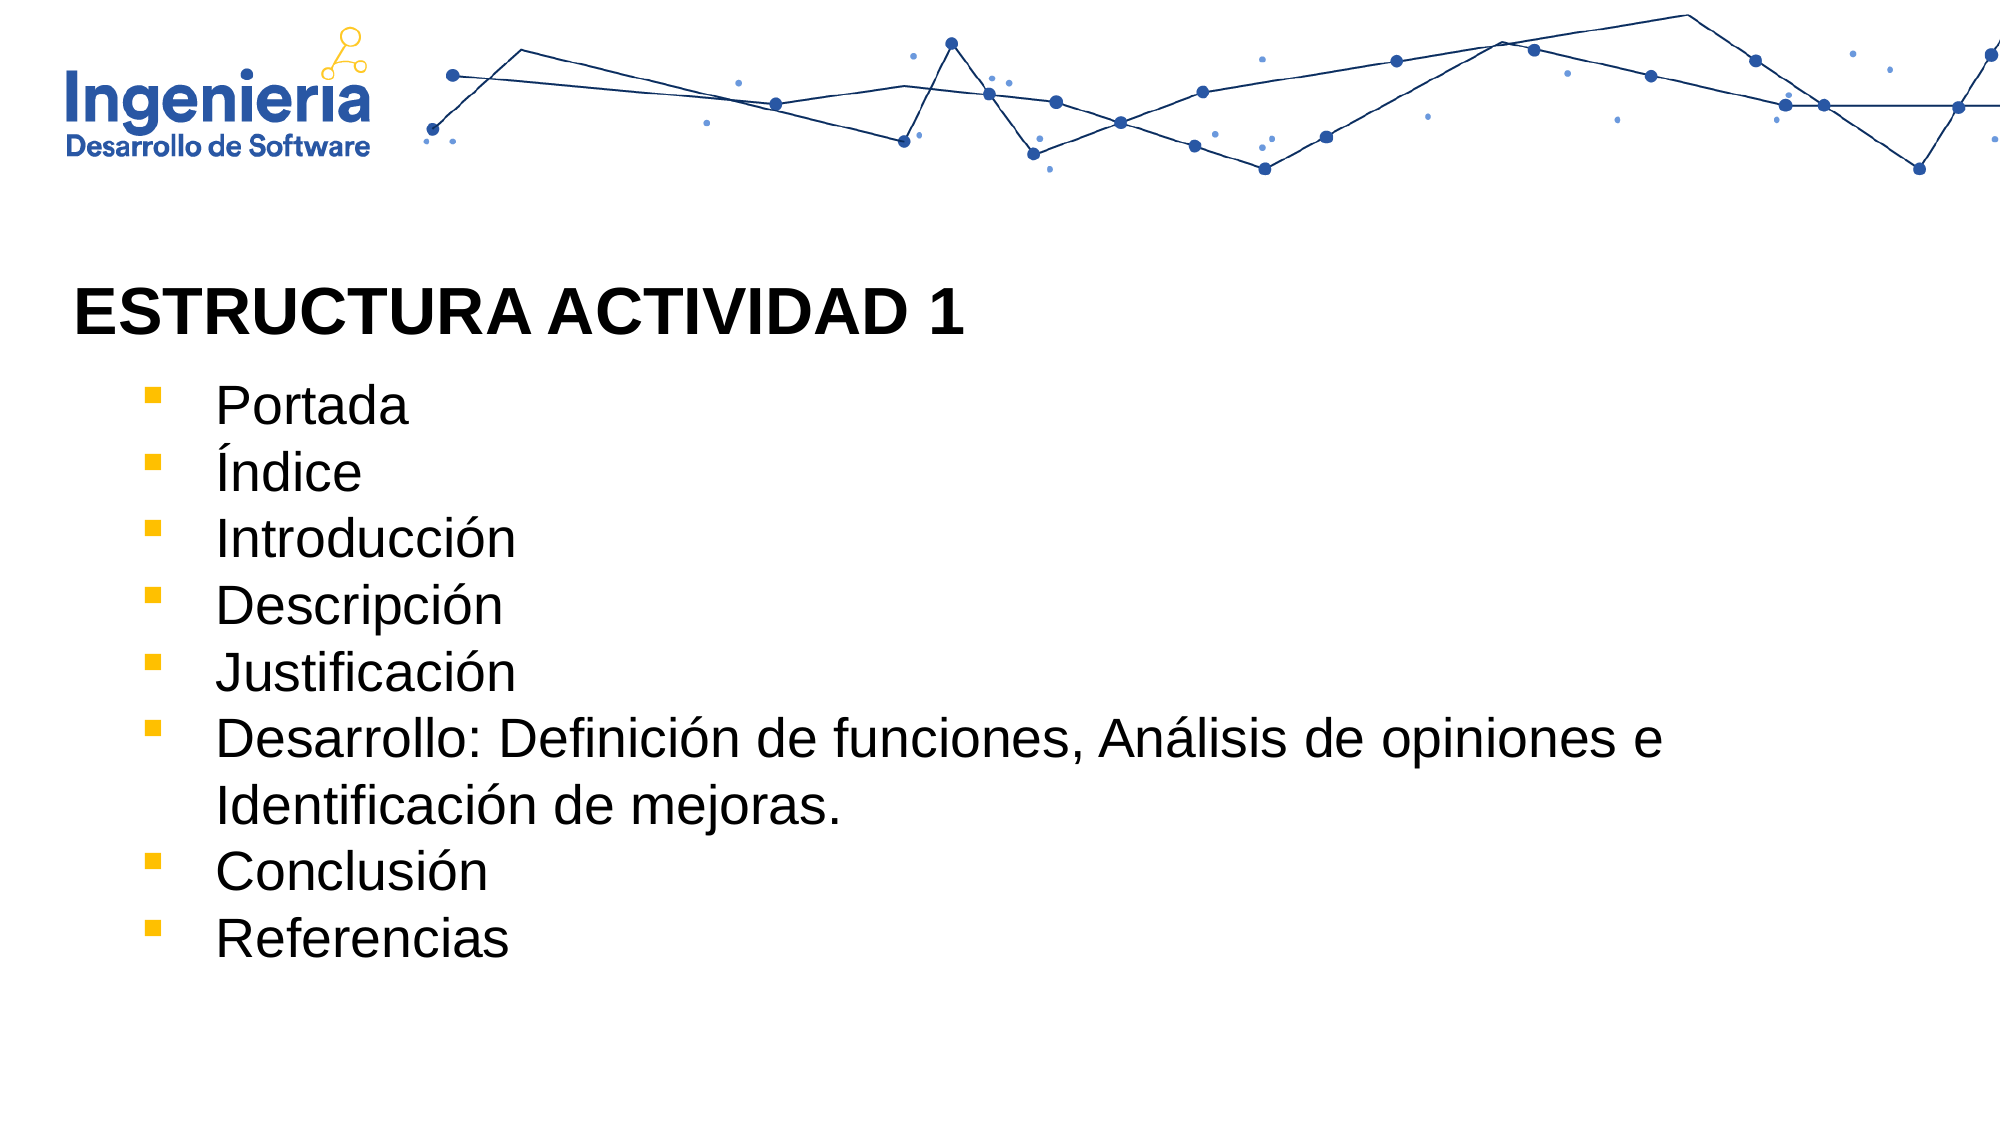

ESTRUCTURA ACTIVIDAD 1
Portada
Índice
Introducción
Descripción
Justificación
Desarrollo: Definición de funciones, Análisis de opiniones e Identificación de mejoras.
Conclusión
Referencias